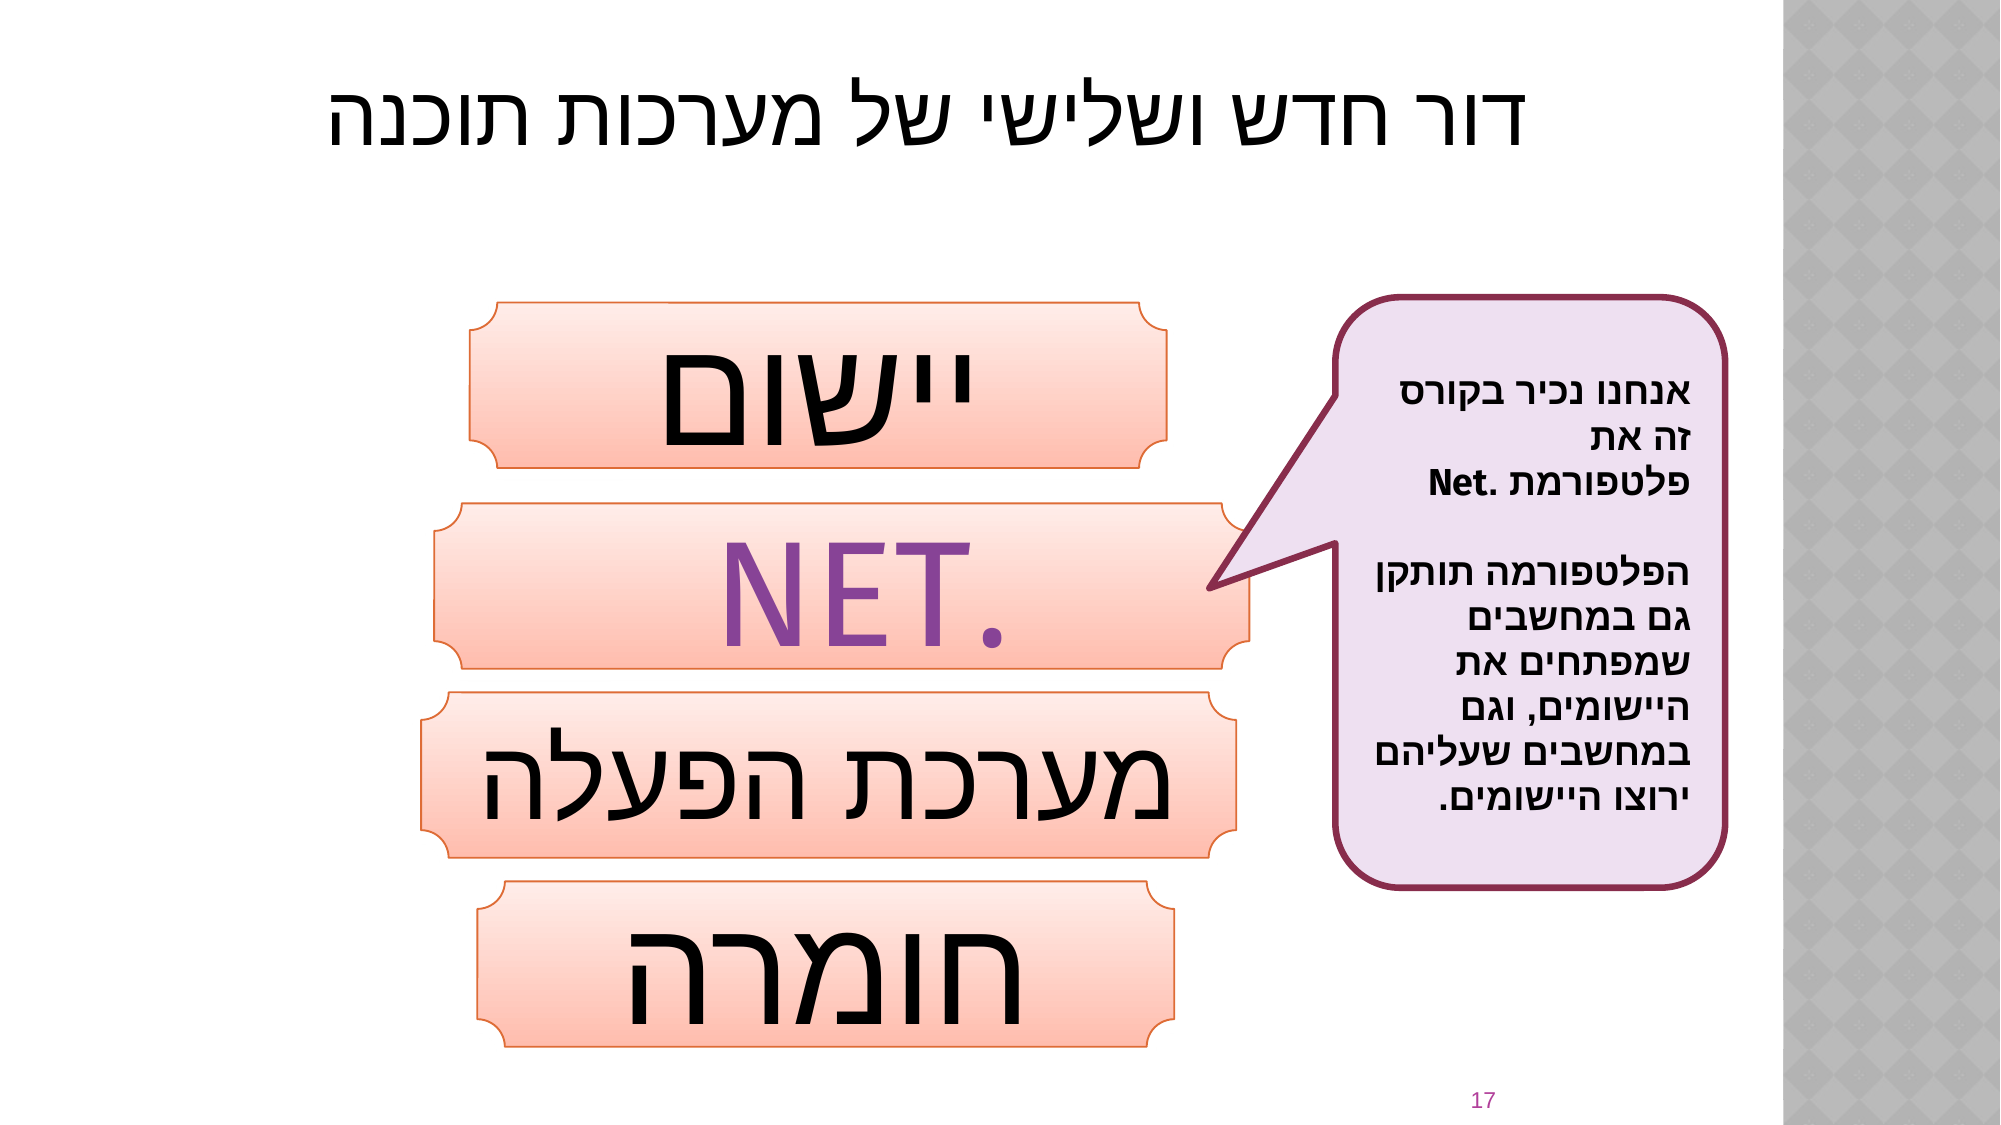

דור חדש ושלישי של מערכות תוכנה
אנחנו נכיר בקורס זה את פלטפורמת .Net

הפלטפורמה תותקן גם במחשבים שמפתחים את היישומים, וגם במחשבים שעליהם ירוצו היישומים.
יישום
.NET
מערכת הפעלה
חומרה
17